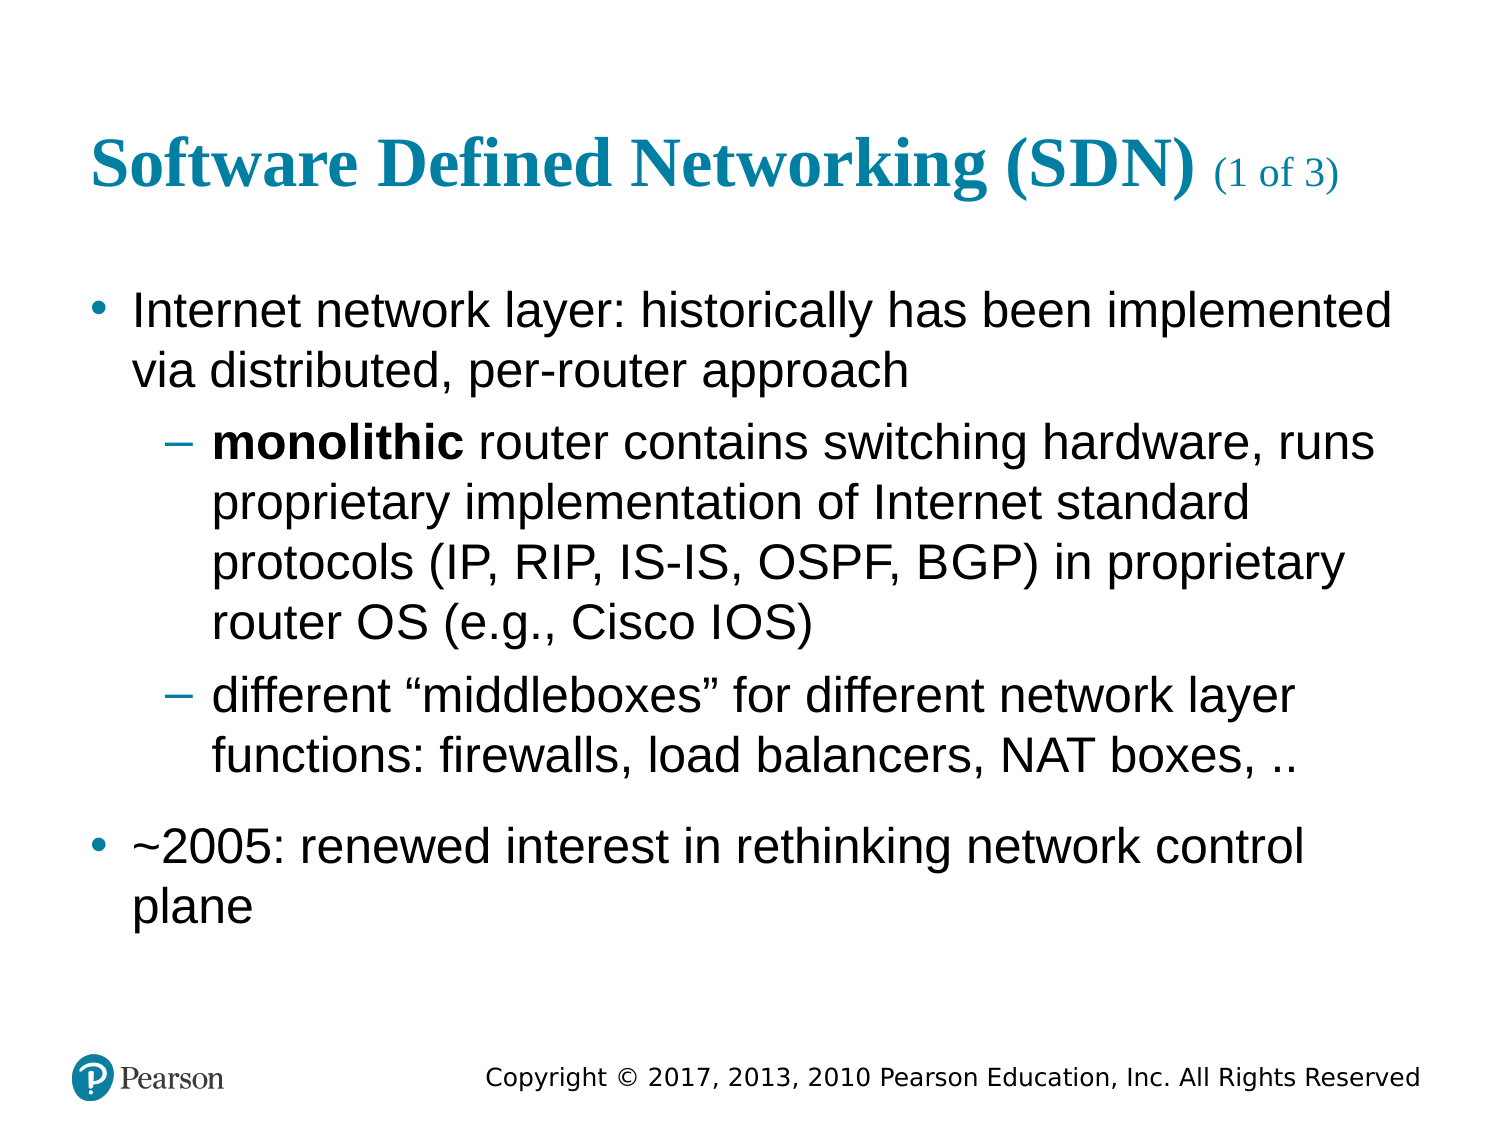

# Software Defined Networking (S D N) (1 of 3)
Internet network layer: historically has been implemented via distributed, per-router approach
monolithic router contains switching hardware, runs proprietary implementation of Internet standard protocols (IP, RIP, IS-IS, OSPF, B G P) in proprietary router O S (e.g., Cisco I O S)
different “middleboxes” for different network layer functions: firewalls, load balancers, NAT boxes, ..
~2005: renewed interest in rethinking network control plane